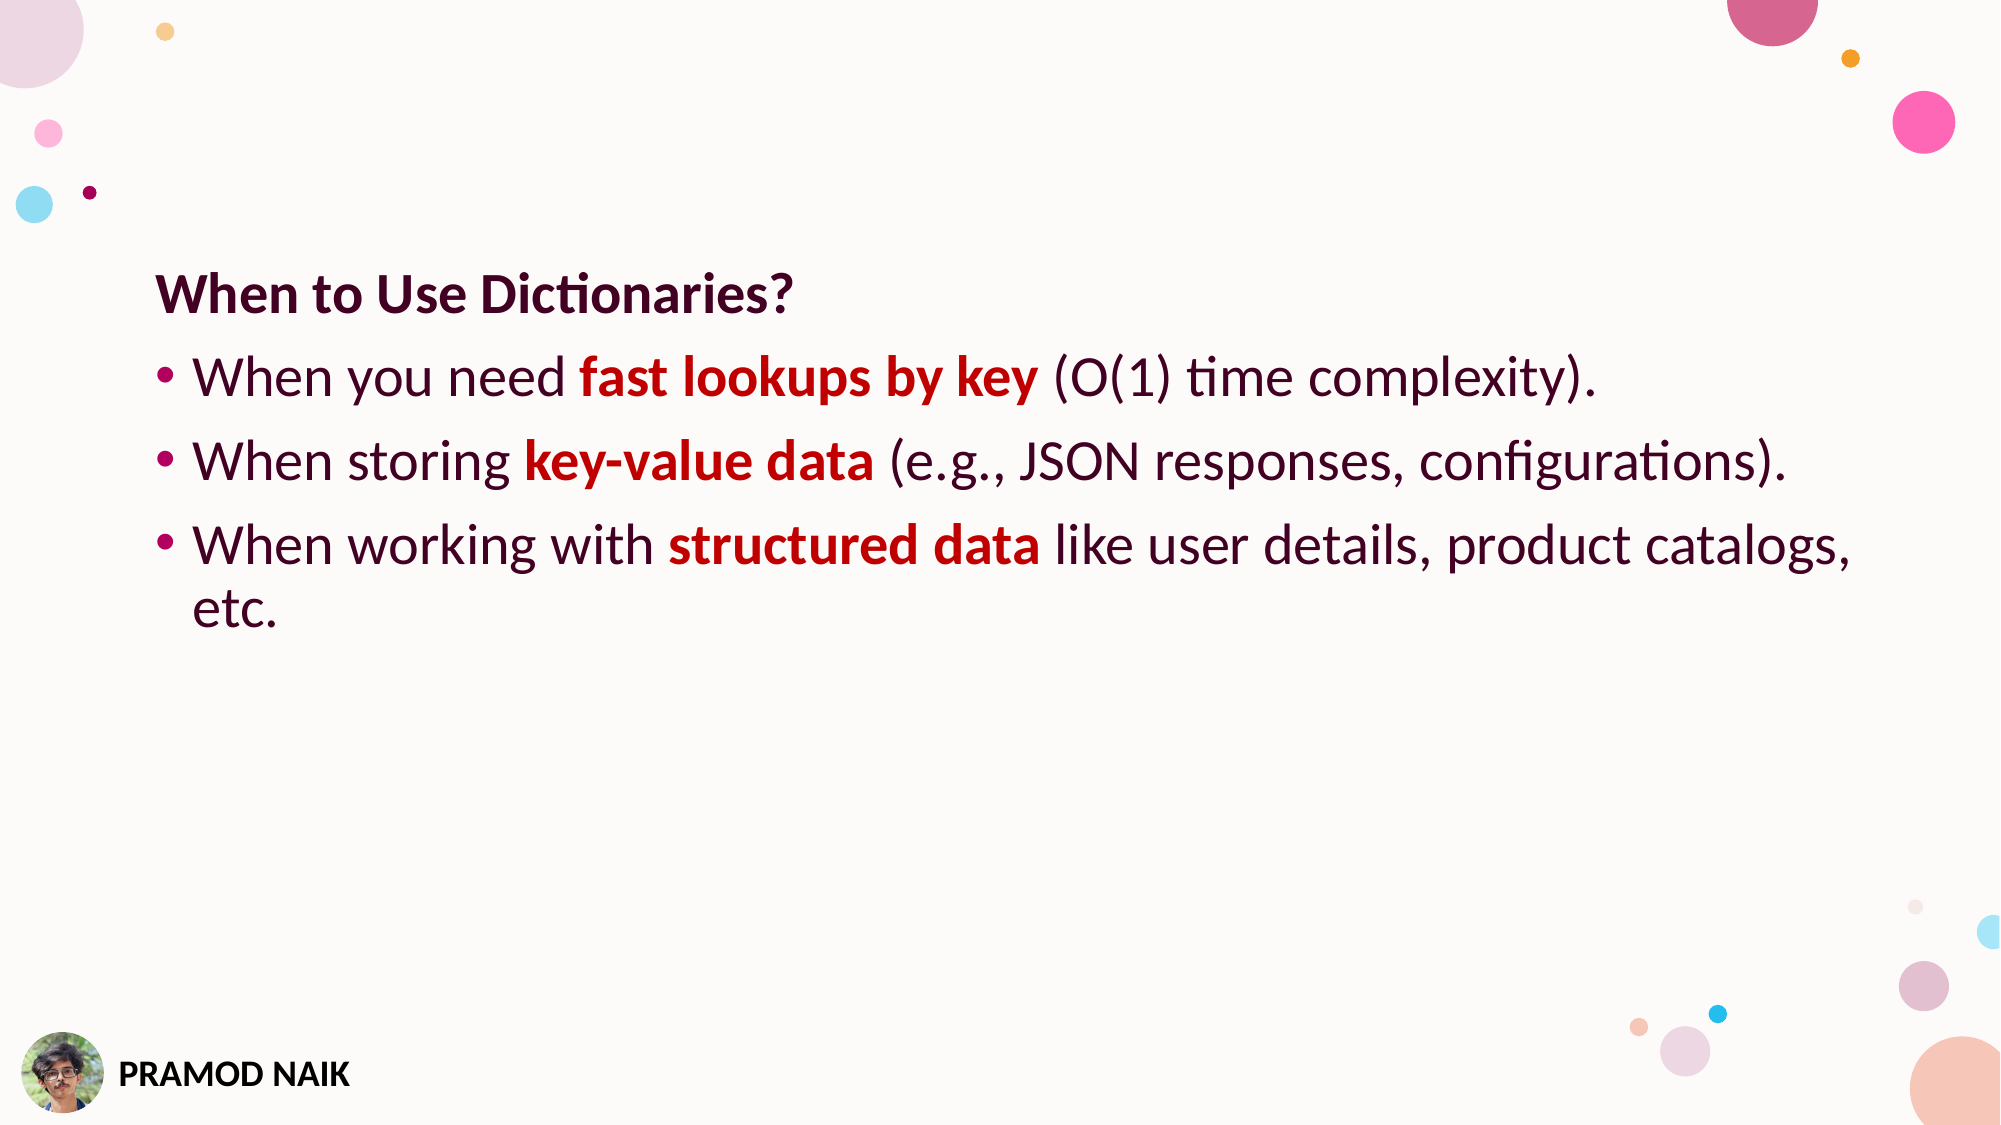

When to Use Dictionaries?
When you need fast lookups by key (O(1) time complexity).
When storing key-value data (e.g., JSON responses, configurations).
When working with structured data like user details, product catalogs, etc.